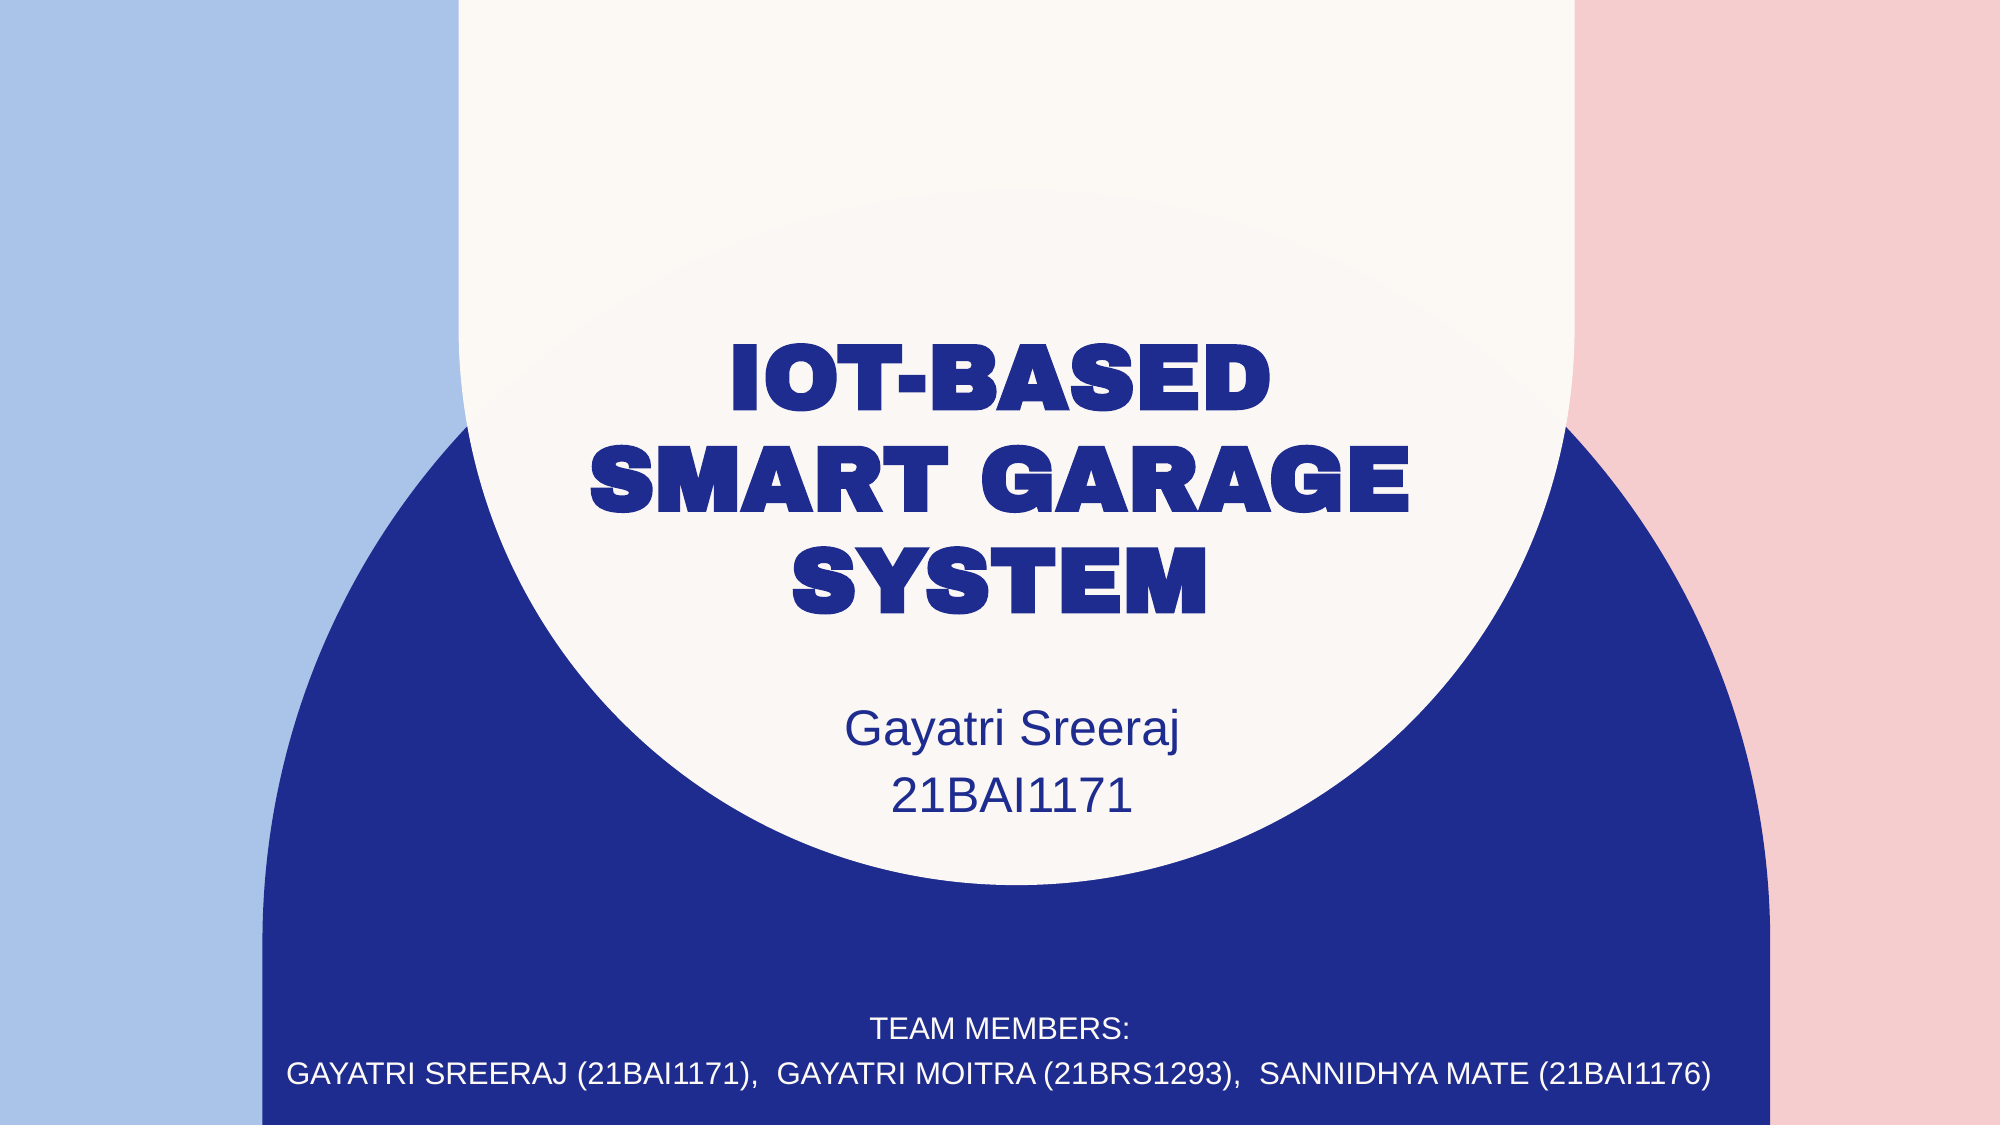

# IoT-BASED SMART GARAGE SYSTEM
Gayatri Sreeraj
21BAI1171

TEAM MEMBERS:
GAYATRI SREERAJ (21BAI1171),  GAYATRI MOITRA (21BRS1293),  SANNIDHYA MATE (21BAI1176)